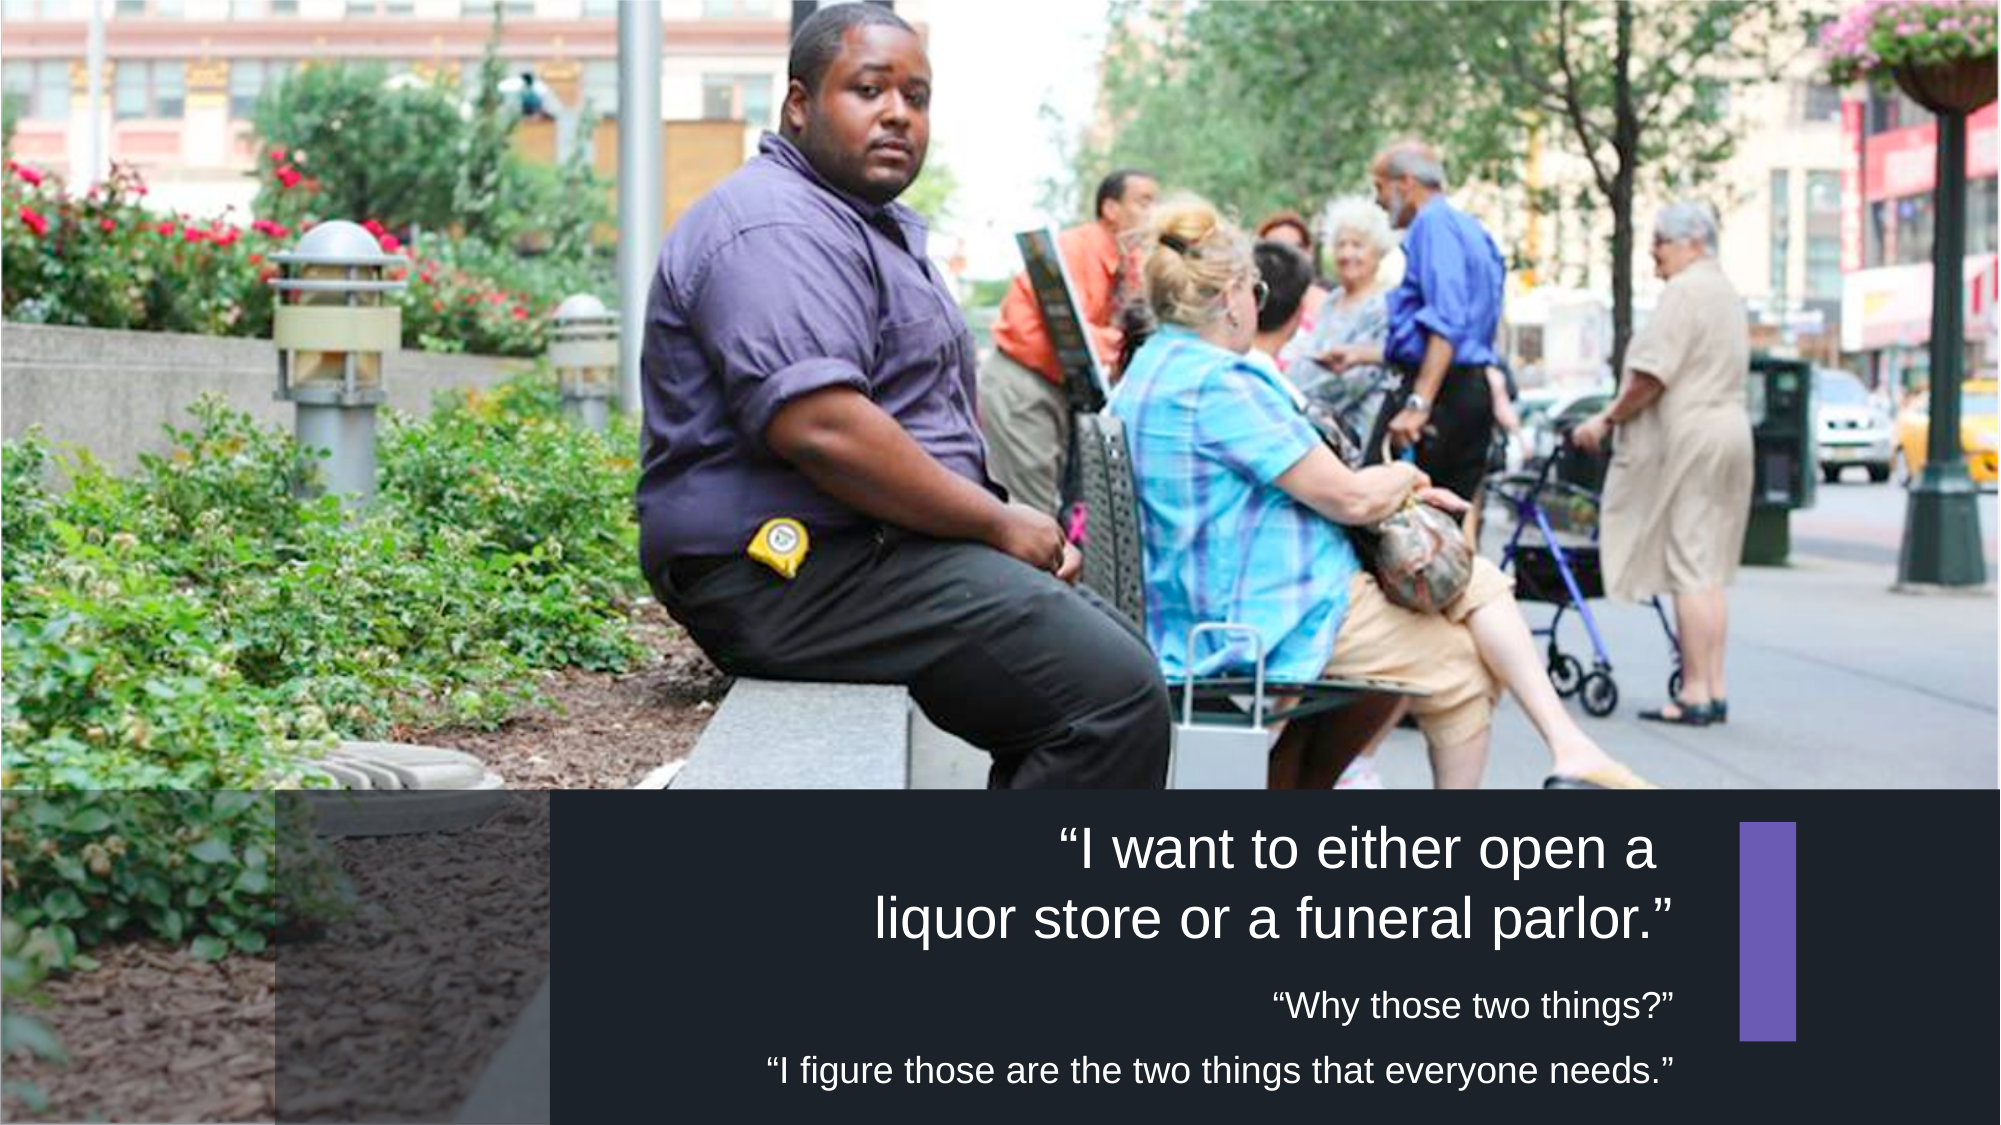

“I want to either open a
liquor store or a funeral parlor.”

“Why those two things?”

“I figure those are the two things that everyone needs.”